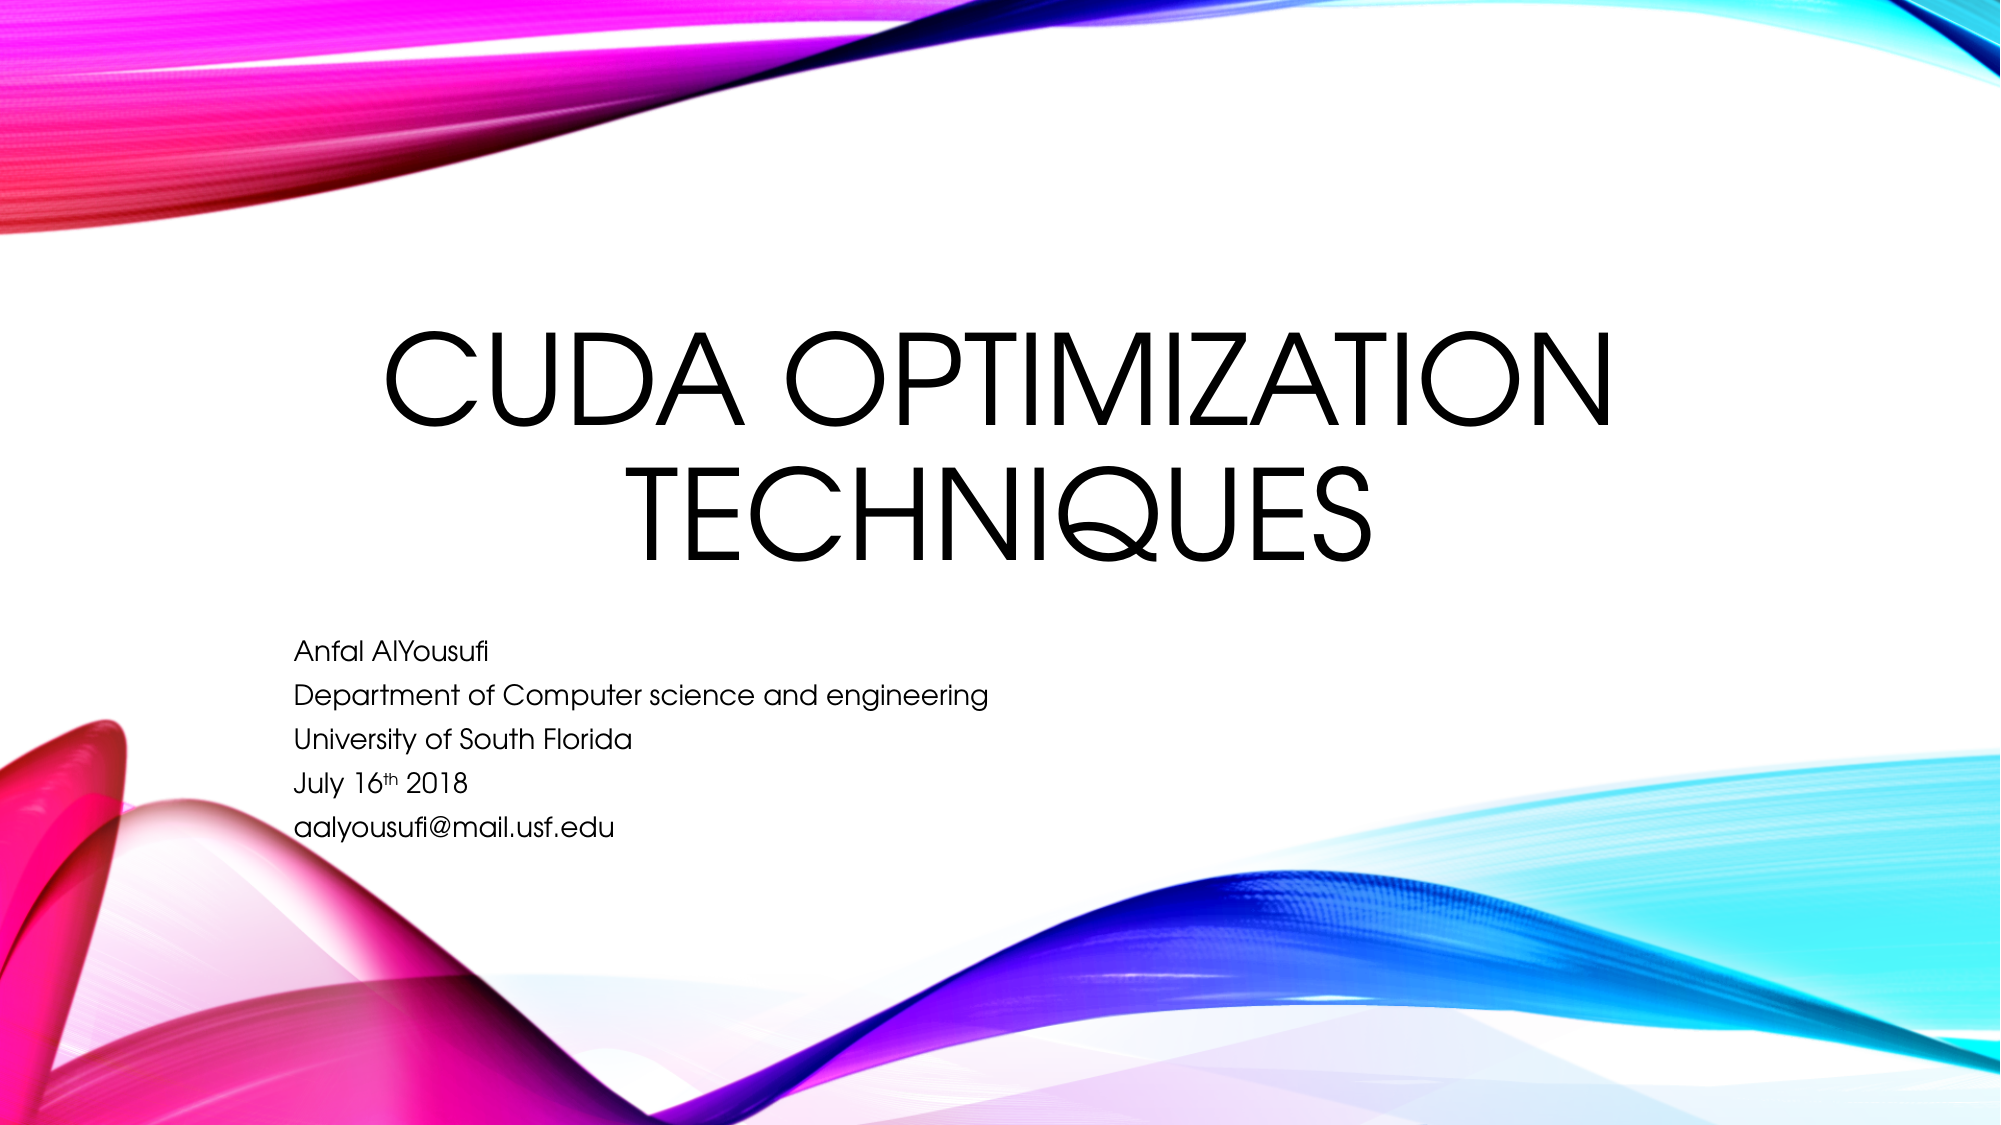

# CUDA Optimization Techniques
Anfal AlYousufi
Department of Computer science and engineering
University of South Florida
July 16th 2018
aalyousufi@mail.usf.edu